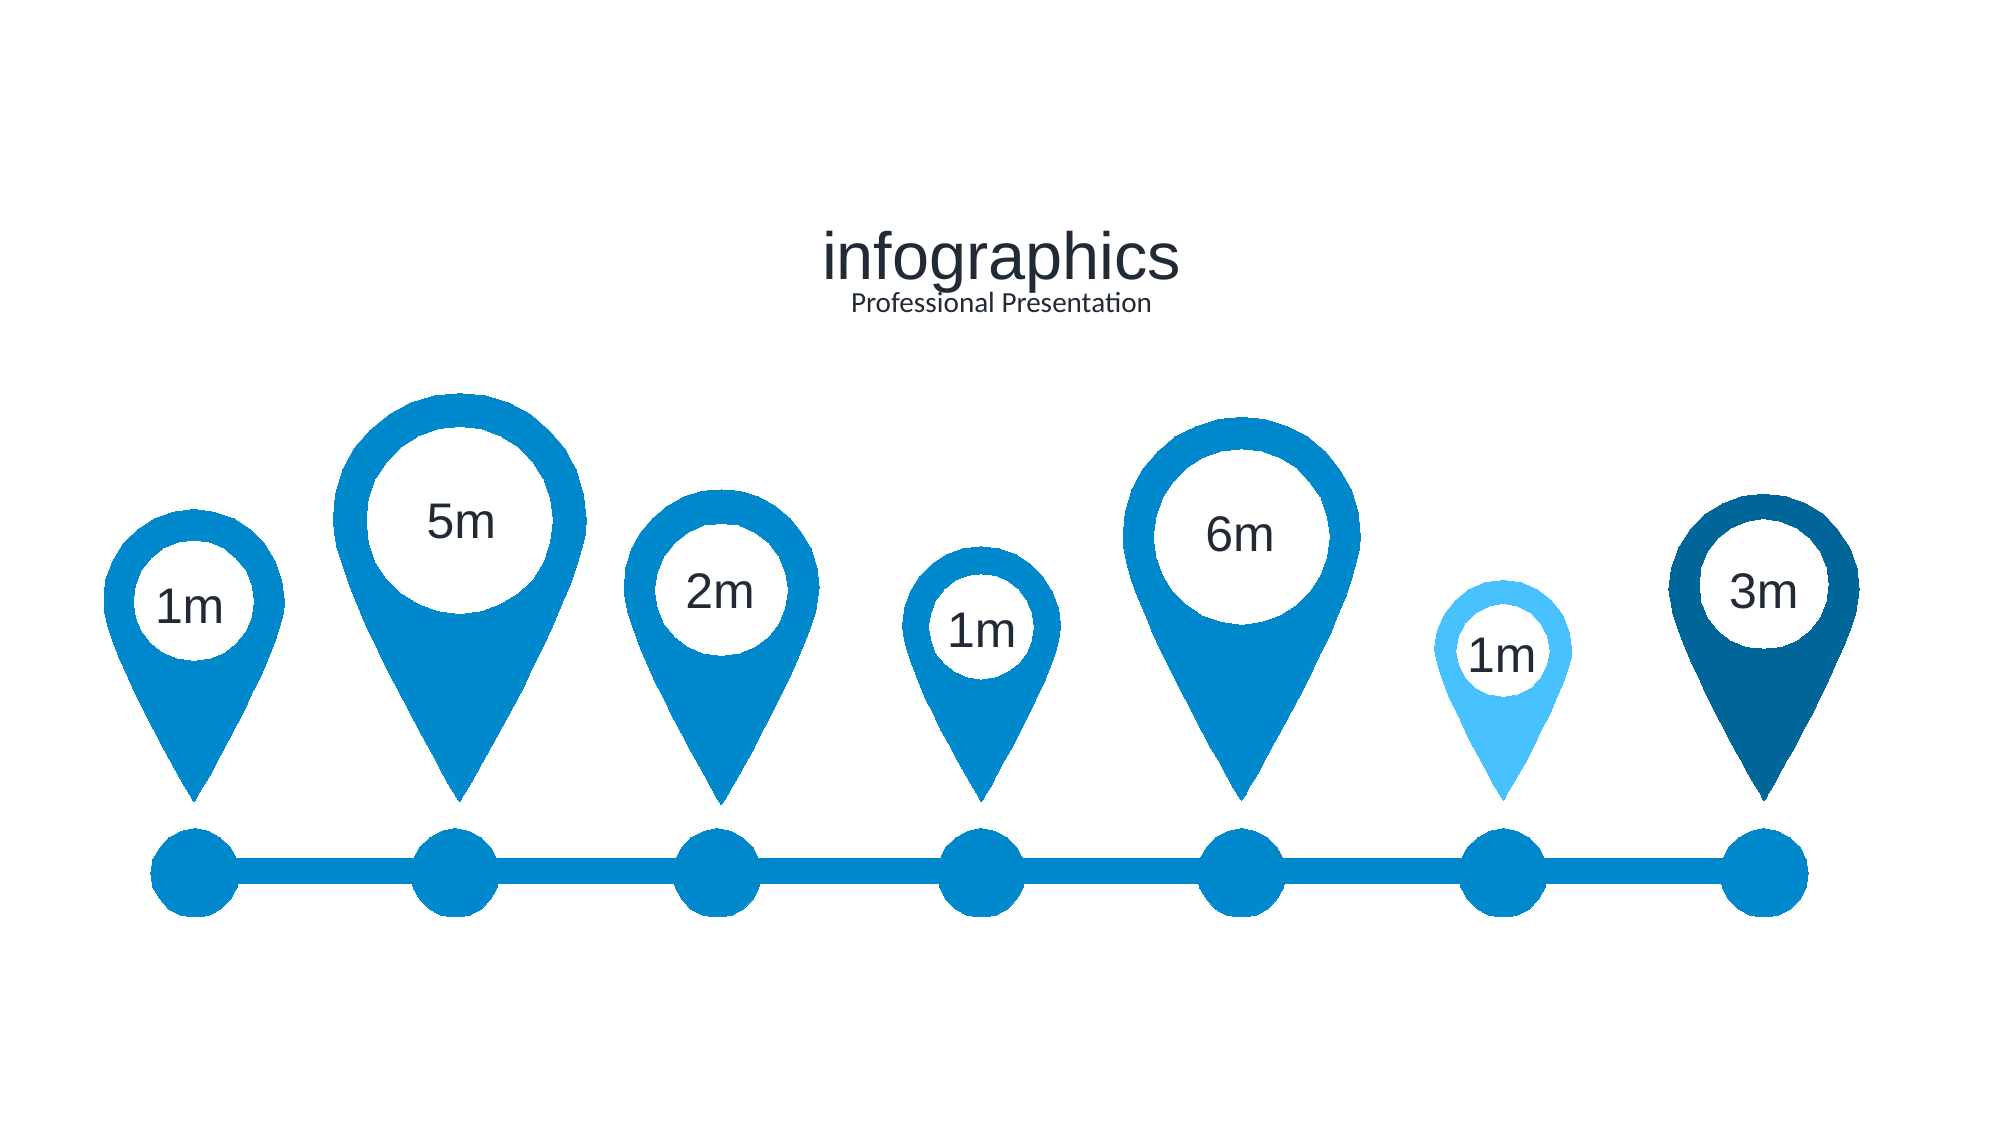

infographics
Professional Presentation

5m
6m
3m
2m
1m
1m
1m